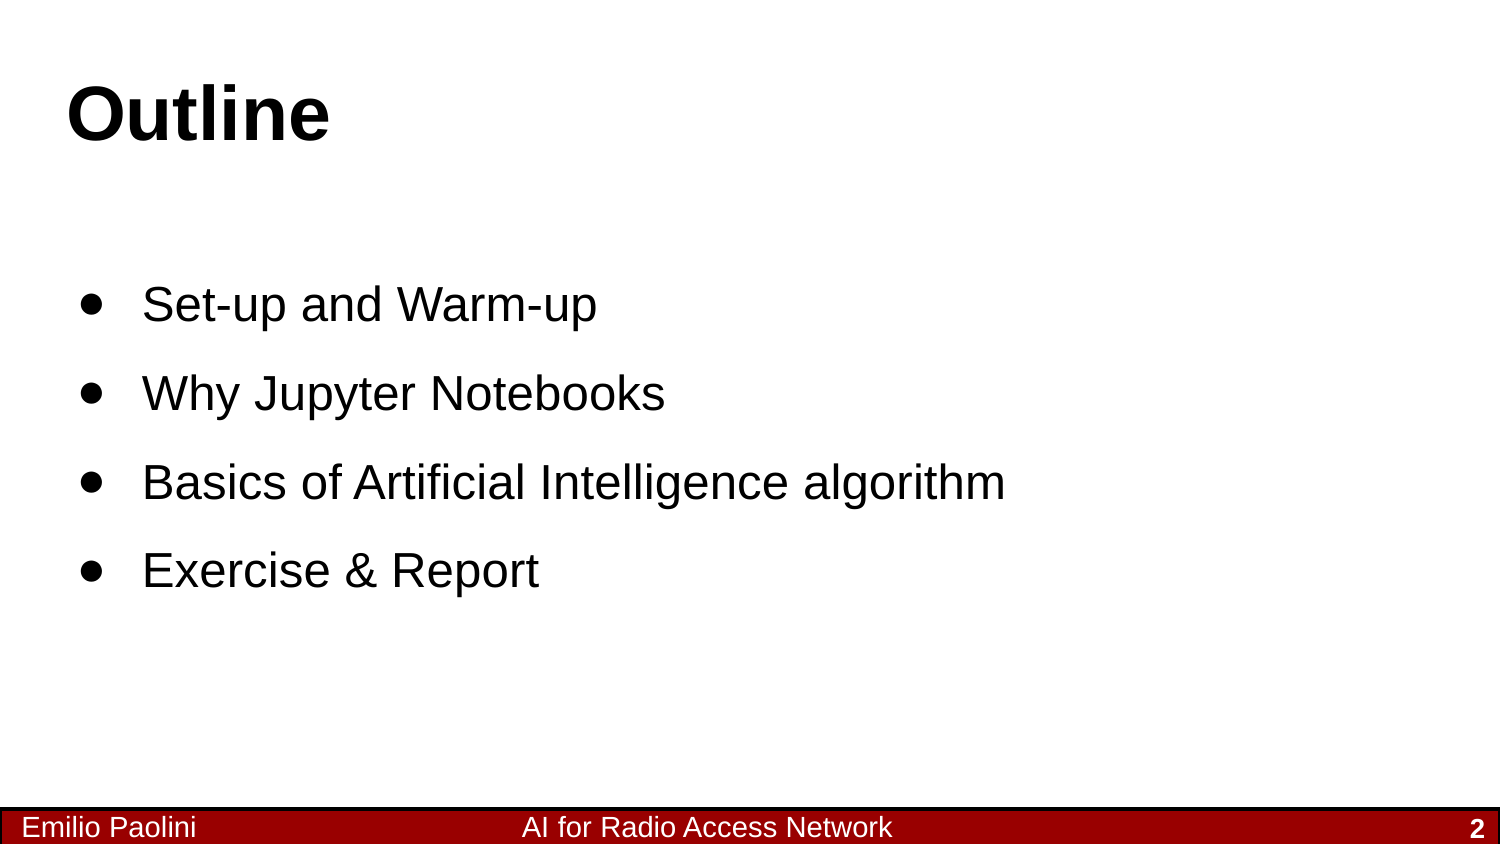

# Outline
Set-up and Warm-up
Why Jupyter Notebooks
Basics of Artificial Intelligence algorithm
Exercise & Report
2